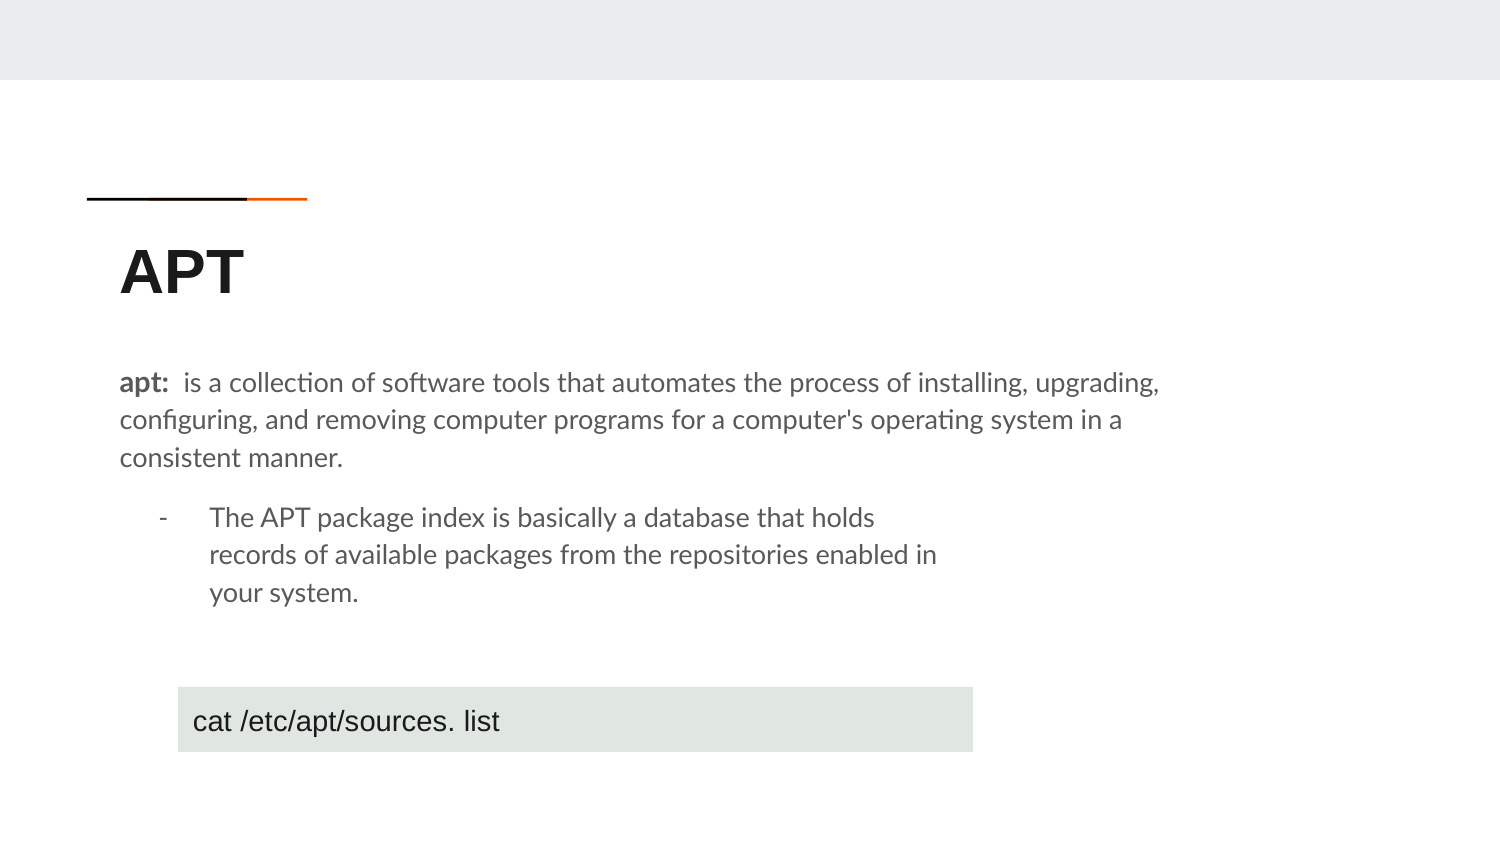

# APT

apt:  is a collection of software tools that automates the process of installing, upgrading, configuring, and removing computer programs for a computer's operating system in a consistent manner.
The APT package index is basically a database that holds records of available packages from the repositories enabled in your system.
cat /etc/apt/sources. list